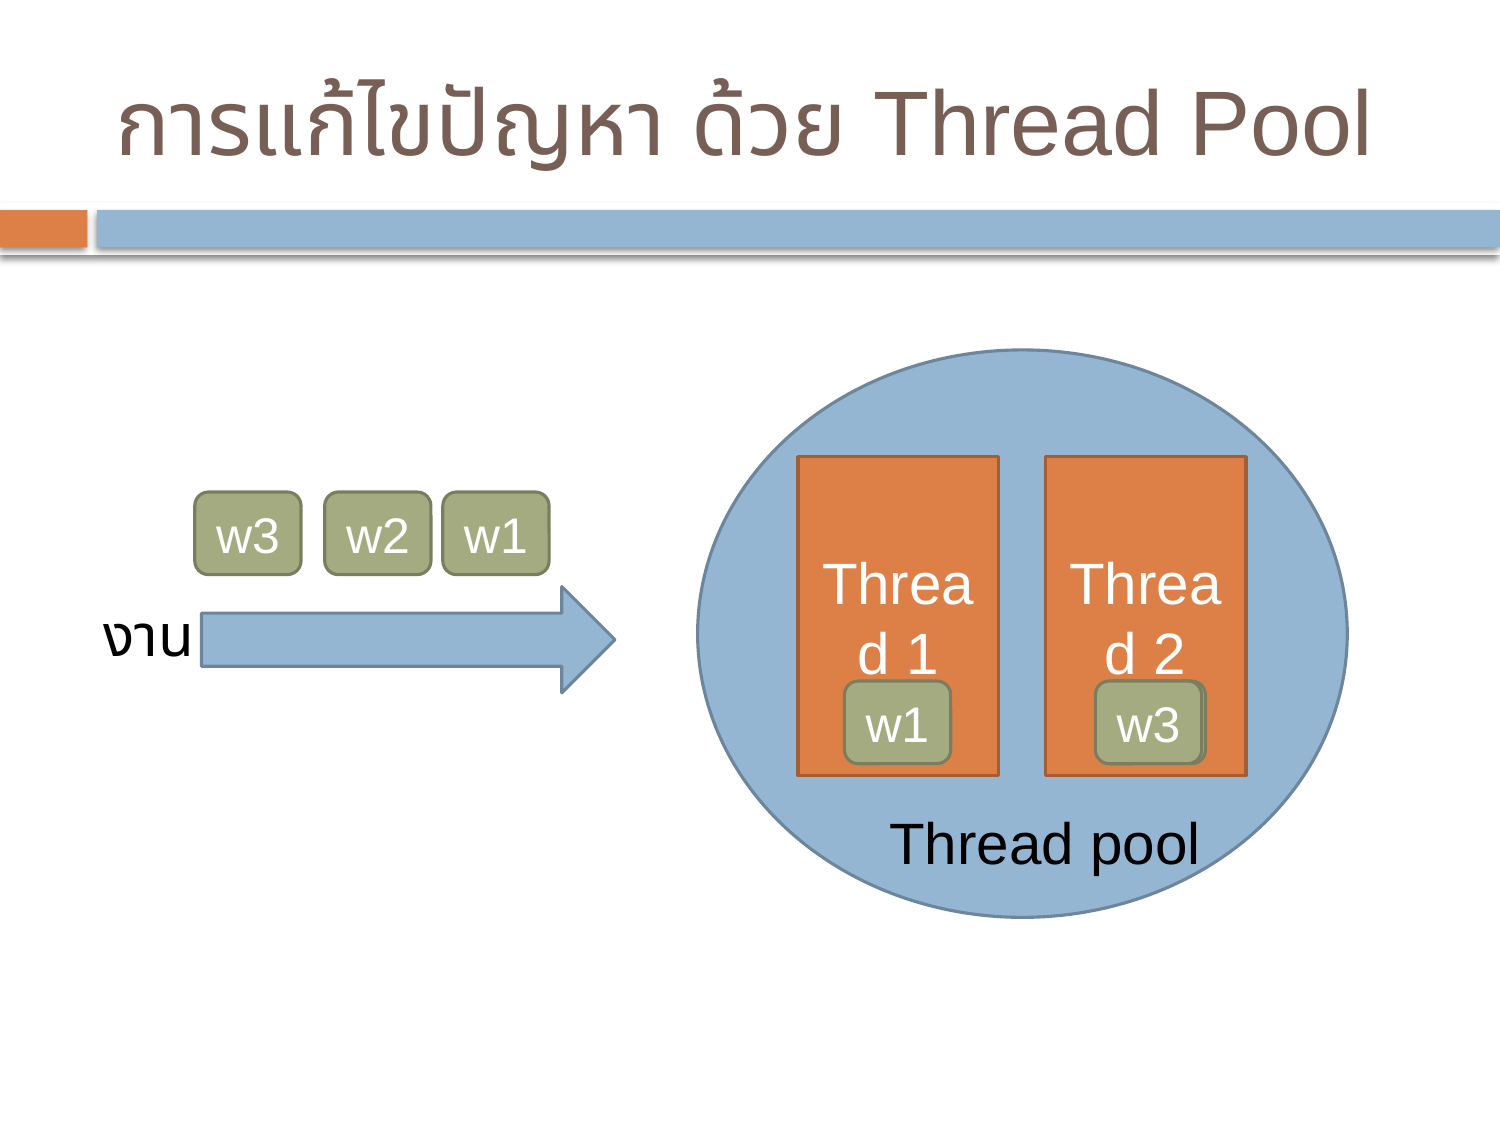

# การแก้ไขปัญหา ด้วย Thread Pool

Thread 1
Thread 2
w3
w2
w1

งาน
w1
w3
w2
Thread pool